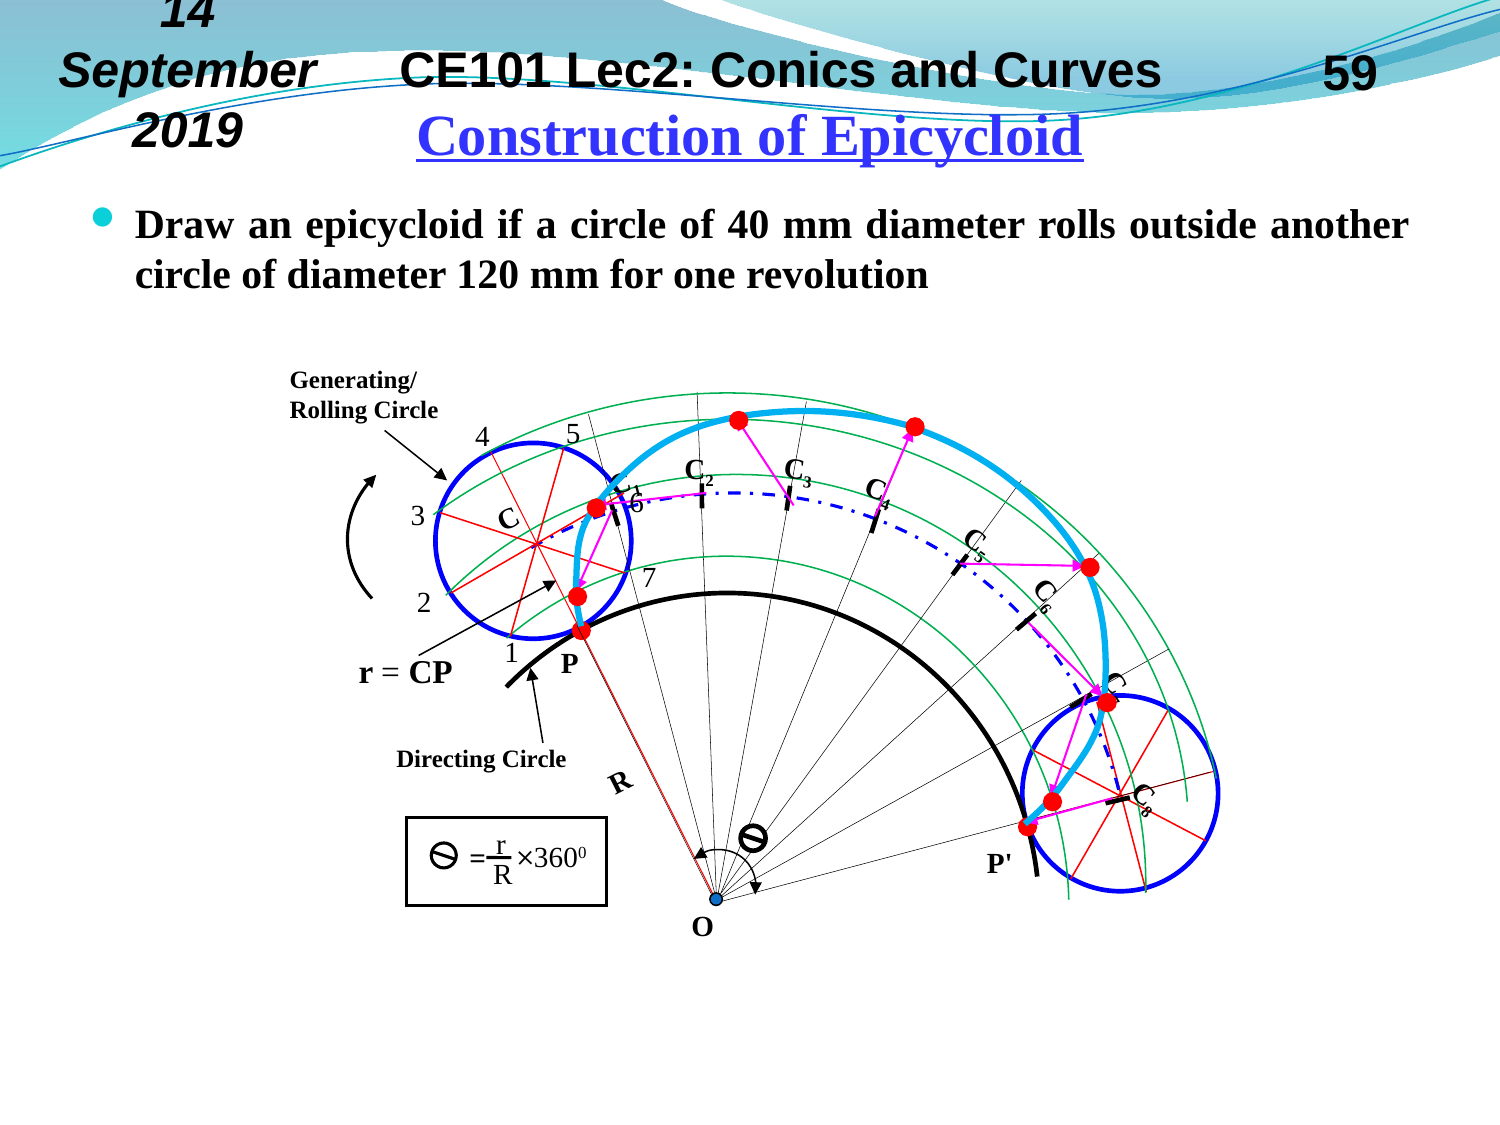

14 September 2019
CE101 Lec2: Conics and Curves
59
# Construction of Epicycloid
Draw an epicycloid if a circle of 40 mm diameter rolls outside another circle of diameter 120 mm for one revolution
Generating/
Rolling Circle

 5
4
6
3
7
2
1

C3
C2
C1
C4
C5
C6
C7
C8

C

R

O
P
r = CP

Directing Circle

r
+
3600
 =

R

P'